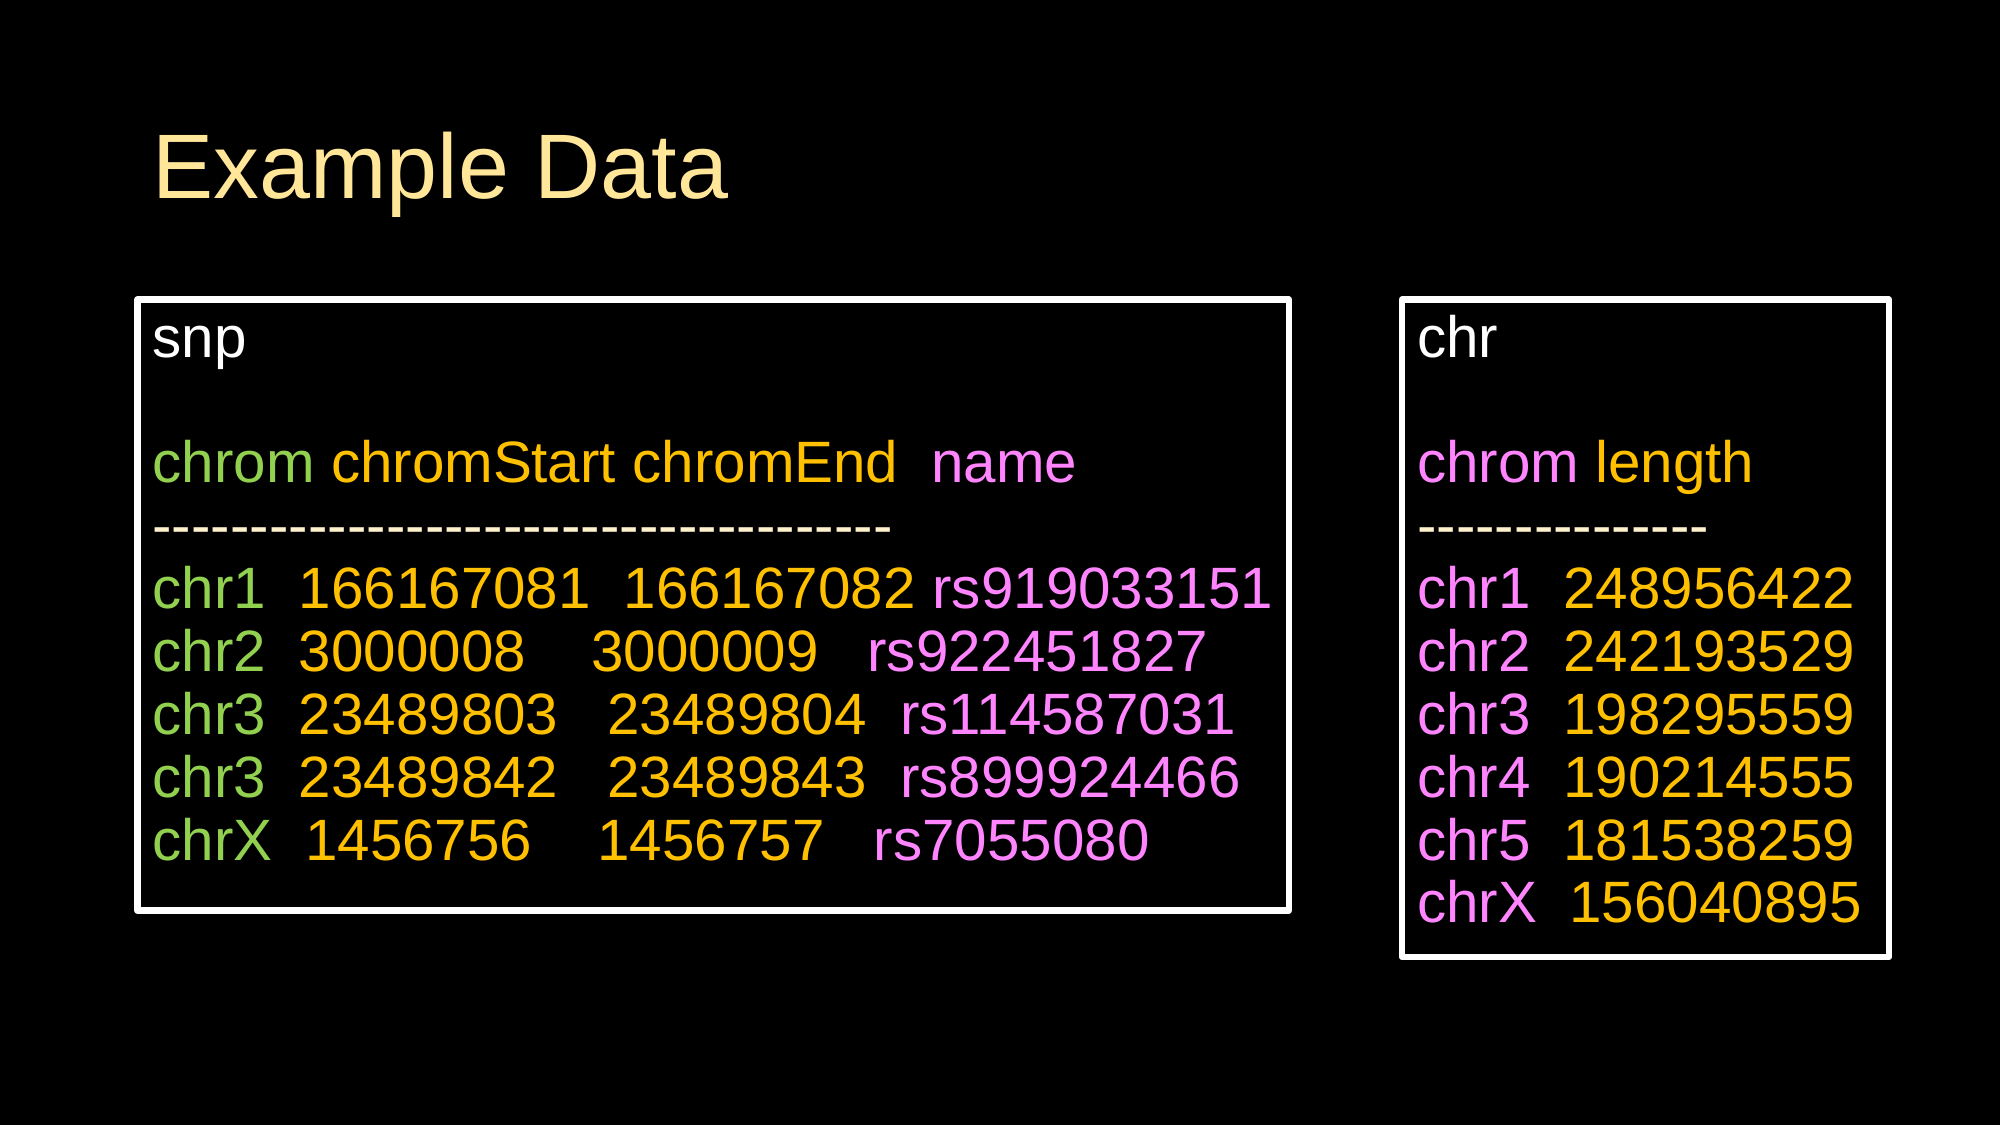

# Example Data
snp
chrom chromStart chromEnd  name
--------------------------------------
chr1  166167081  166167082 rs919033151
chr2  3000008    3000009   rs922451827
chr3  23489803   23489804  rs114587031
chr3  23489842   23489843  rs899924466
chrX  1456756    1456757   rs7055080

chr
chrom length
---------------
chr1  248956422
chr2  242193529
chr3  198295559
chr4  190214555
chr5  181538259
chrX  156040895